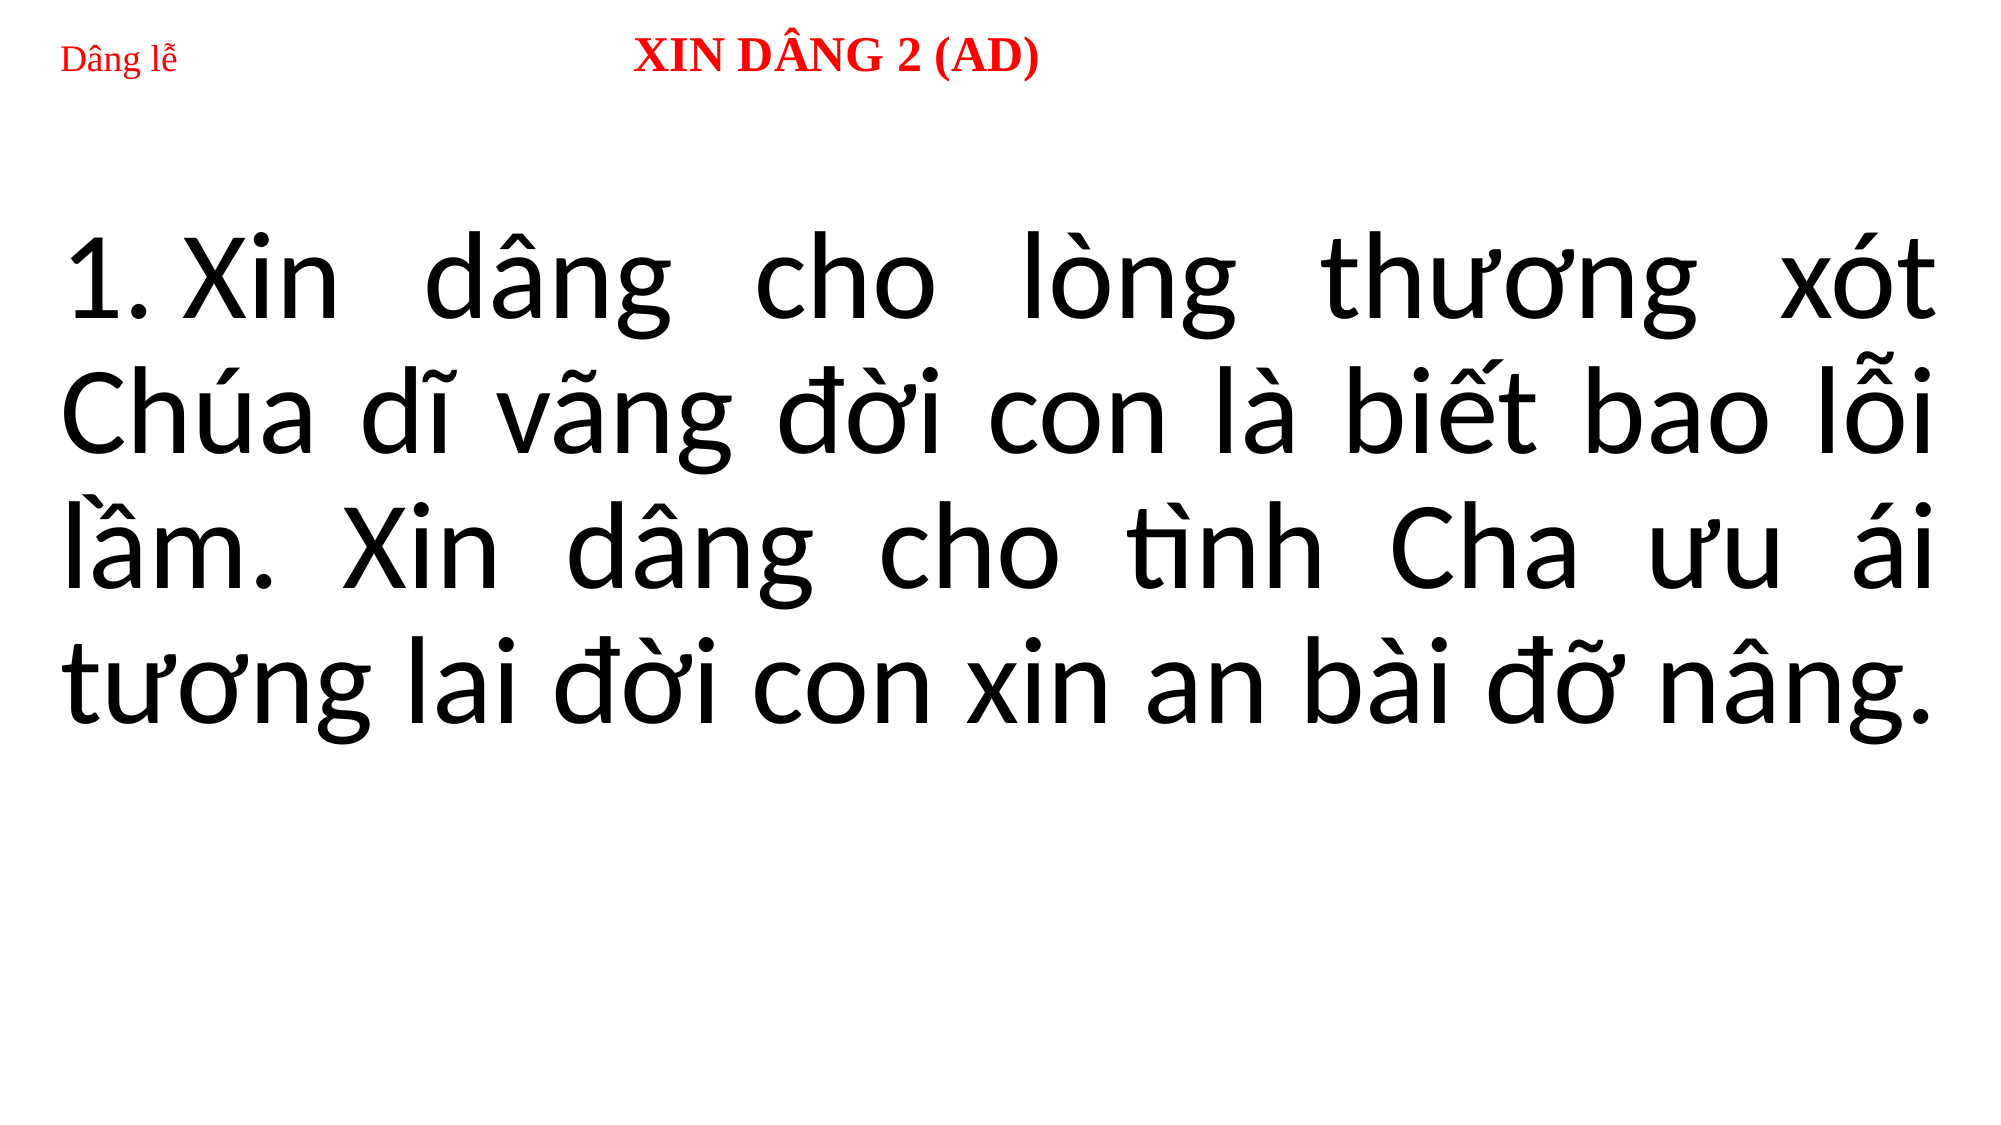

# Dâng lễ                                                XIN DÂNG 2 (AD)
1. Xin dâng cho lòng thương xót Chúa dĩ vãng đời con là biết bao lỗi lầm. Xin dâng cho tình Cha ưu ái tương lai đời con xin an bài đỡ nâng.